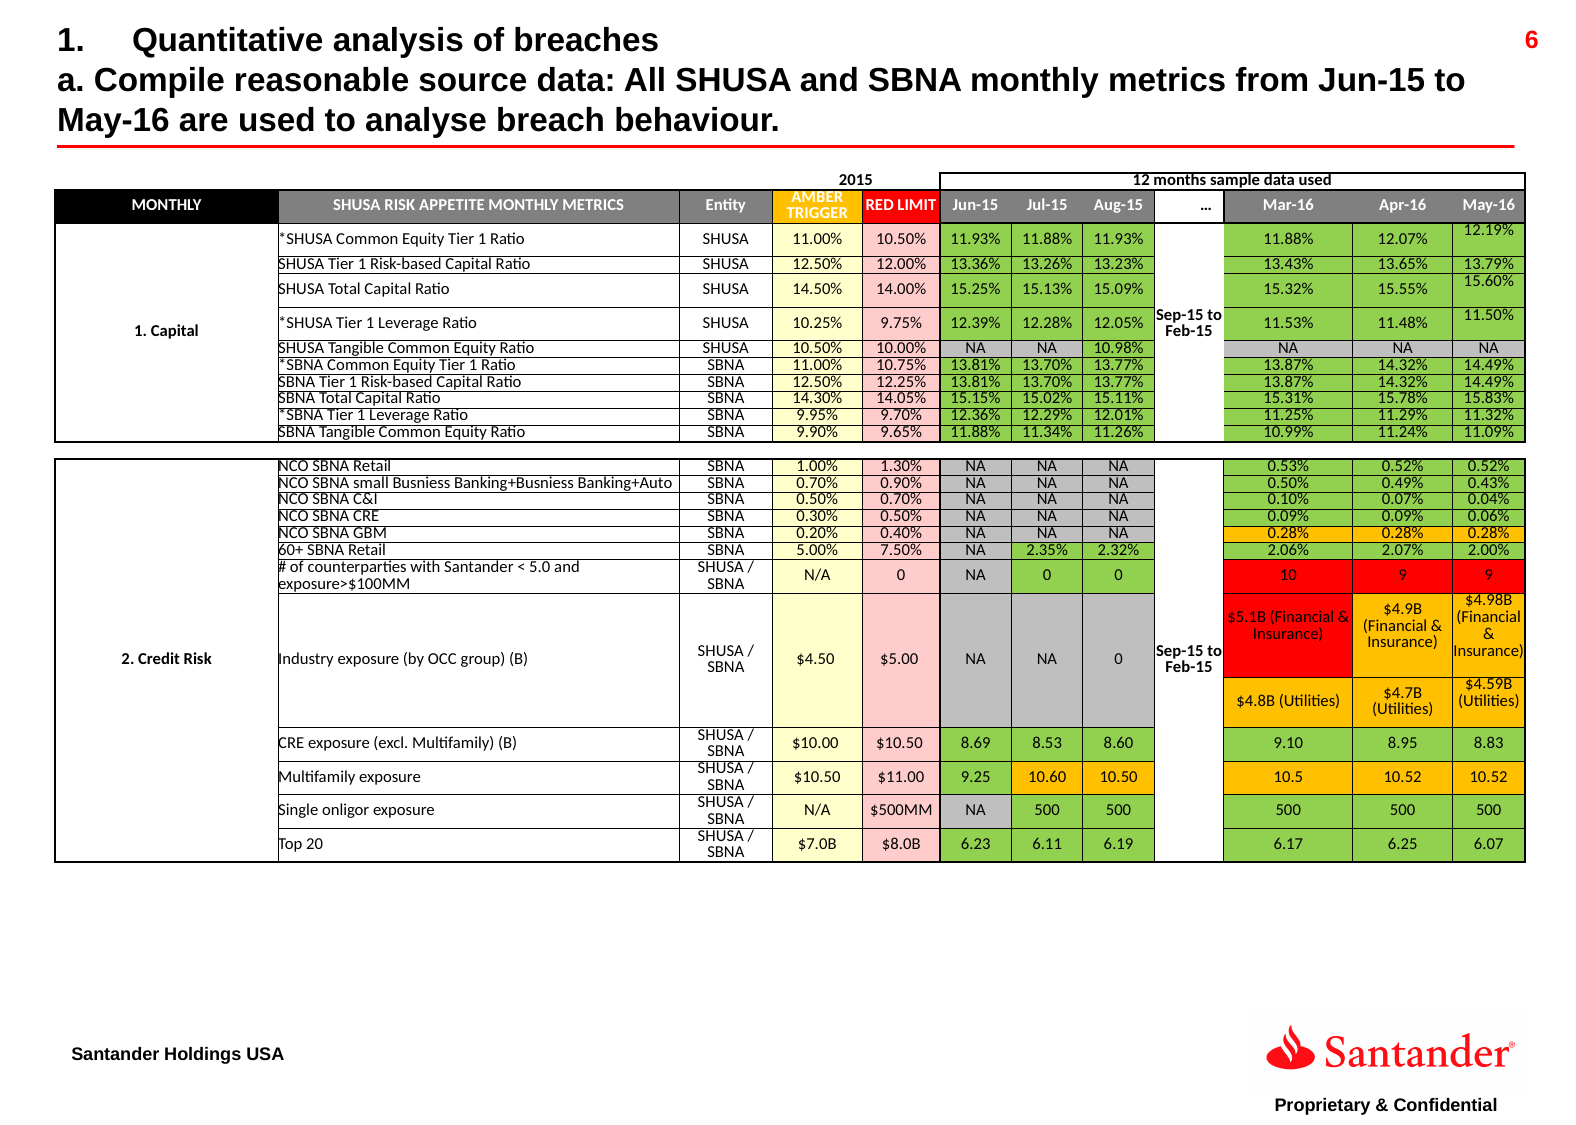

Quantitative analysis of breaches
a. Compile reasonable source data: All SHUSA and SBNA monthly metrics from Jun-15 to May-16 are used to analyse breach behaviour.

|  |  |  | 2015 |  | 12 months sample data used |  |  |  |  |  |  |
| --- | --- | --- | --- | --- | --- | --- | --- | --- | --- | --- | --- |
| MONTHLY | SHUSA RISK APPETITE MONTHLY METRICS | Entity | AMBER TRIGGER | RED LIMIT | Jun-15 | Jul-15 | Aug-15 | … | Mar-16 | Apr-16 | May-16 |
| 1. Capital | \*SHUSA Common Equity Tier 1 Ratio | SHUSA | 11.00% | 10.50% | 11.93% | 11.88% | 11.93% | Sep-15 to Feb-15 | 11.88% | 12.07% | 12.19% |
|  | SHUSA Tier 1 Risk-based Capital Ratio | SHUSA | 12.50% | 12.00% | 13.36% | 13.26% | 13.23% |  | 13.43% | 13.65% | 13.79% |
|  | SHUSA Total Capital Ratio | SHUSA | 14.50% | 14.00% | 15.25% | 15.13% | 15.09% |  | 15.32% | 15.55% | 15.60% |
|  | \*SHUSA Tier 1 Leverage Ratio | SHUSA | 10.25% | 9.75% | 12.39% | 12.28% | 12.05% |  | 11.53% | 11.48% | 11.50% |
|  | SHUSA Tangible Common Equity Ratio | SHUSA | 10.50% | 10.00% | NA | NA | 10.98% |  | NA | NA | NA |
|  | \*SBNA Common Equity Tier 1 Ratio | SBNA | 11.00% | 10.75% | 13.81% | 13.70% | 13.77% |  | 13.87% | 14.32% | 14.49% |
|  | SBNA Tier 1 Risk-based Capital Ratio | SBNA | 12.50% | 12.25% | 13.81% | 13.70% | 13.77% |  | 13.87% | 14.32% | 14.49% |
|  | SBNA Total Capital Ratio | SBNA | 14.30% | 14.05% | 15.15% | 15.02% | 15.11% |  | 15.31% | 15.78% | 15.83% |
|  | \*SBNA Tier 1 Leverage Ratio | SBNA | 9.95% | 9.70% | 12.36% | 12.29% | 12.01% |  | 11.25% | 11.29% | 11.32% |
|  | SBNA Tangible Common Equity Ratio | SBNA | 9.90% | 9.65% | 11.88% | 11.34% | 11.26% |  | 10.99% | 11.24% | 11.09% |
|  |  |  |  |  |  |  |  |  |  |  |  |
| 2. Credit Risk | NCO SBNA Retail | SBNA | 1.00% | 1.30% | NA | NA | NA | Sep-15 to Feb-15 | 0.53% | 0.52% | 0.52% |
|  | NCO SBNA small Busniess Banking+Busniess Banking+Auto | SBNA | 0.70% | 0.90% | NA | NA | NA |  | 0.50% | 0.49% | 0.43% |
|  | NCO SBNA C&I | SBNA | 0.50% | 0.70% | NA | NA | NA |  | 0.10% | 0.07% | 0.04% |
|  | NCO SBNA CRE | SBNA | 0.30% | 0.50% | NA | NA | NA |  | 0.09% | 0.09% | 0.06% |
|  | NCO SBNA GBM | SBNA | 0.20% | 0.40% | NA | NA | NA |  | 0.28% | 0.28% | 0.28% |
|  | 60+ SBNA Retail | SBNA | 5.00% | 7.50% | NA | 2.35% | 2.32% |  | 2.06% | 2.07% | 2.00% |
|  | # of counterparties with Santander < 5.0 and exposure>$100MM | SHUSA / SBNA | N/A | 0 | NA | 0 | 0 |  | 10 | 9 | 9 |
|  | Industry exposure (by OCC group) (B) | SHUSA / SBNA | $4.50 | $5.00 | NA | NA | 0 |  | $5.1B (Financial & Insurance) | $4.9B (Financial & Insurance) | $4.98B (Financial & Insurance) |
|  |  |  |  |  |  |  |  |  | $4.8B (Utilities) | $4.7B (Utilities) | $4.59B (Utilities) |
|  | CRE exposure (excl. Multifamily) (B) | SHUSA / SBNA | $10.00 | $10.50 | 8.69 | 8.53 | 8.60 |  | 9.10 | 8.95 | 8.83 |
|  | Multifamily exposure | SHUSA / SBNA | $10.50 | $11.00 | 9.25 | 10.60 | 10.50 |  | 10.5 | 10.52 | 10.52 |
|  | Single onligor exposure | SHUSA / SBNA | N/A | $500MM | NA | 500 | 500 |  | 500 | 500 | 500 |
|  | Top 20 | SHUSA / SBNA | $7.0B | $8.0B | 6.23 | 6.11 | 6.19 |  | 6.17 | 6.25 | 6.07 |